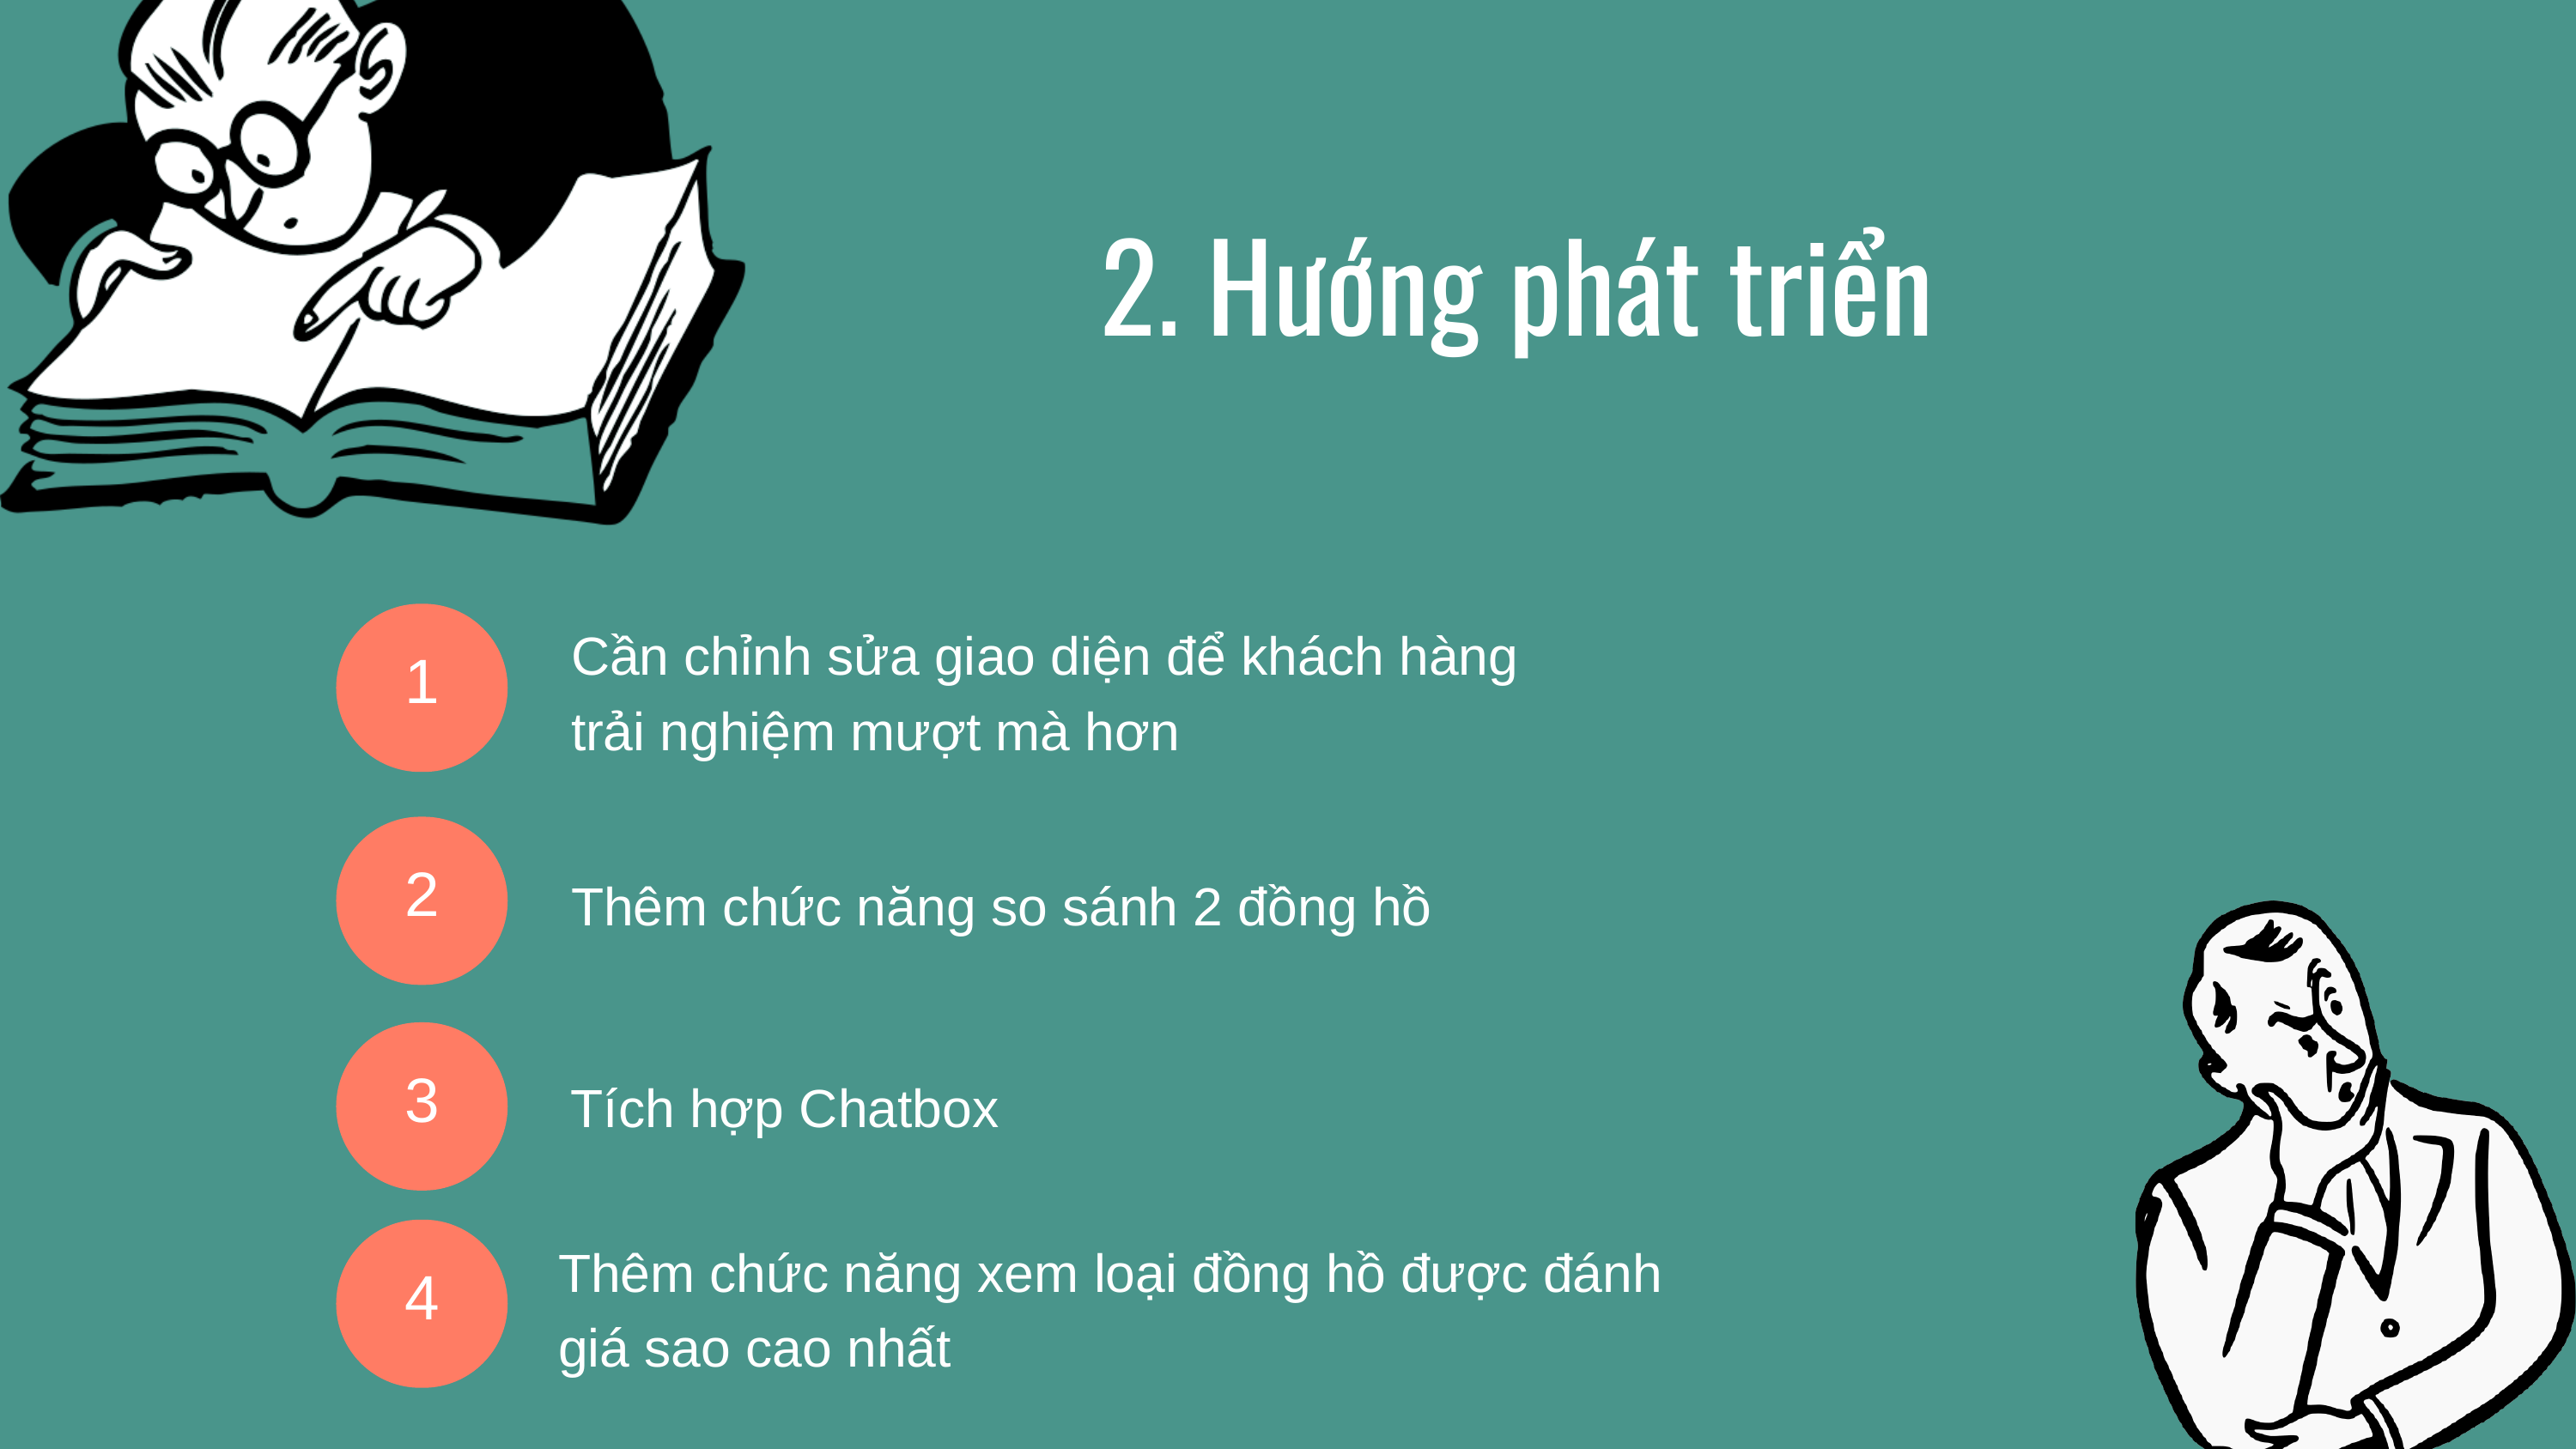

2. Hướng phát triển

1
Cần chỉnh sửa giao diện để khách hàng trải nghiệm mượt mà hơn

2
Thêm chức năng so sánh 2 đồng hồ

3
Tích hợp Chatbox

4
Thêm chức năng xem loại đồng hồ được đánh giá sao cao nhất